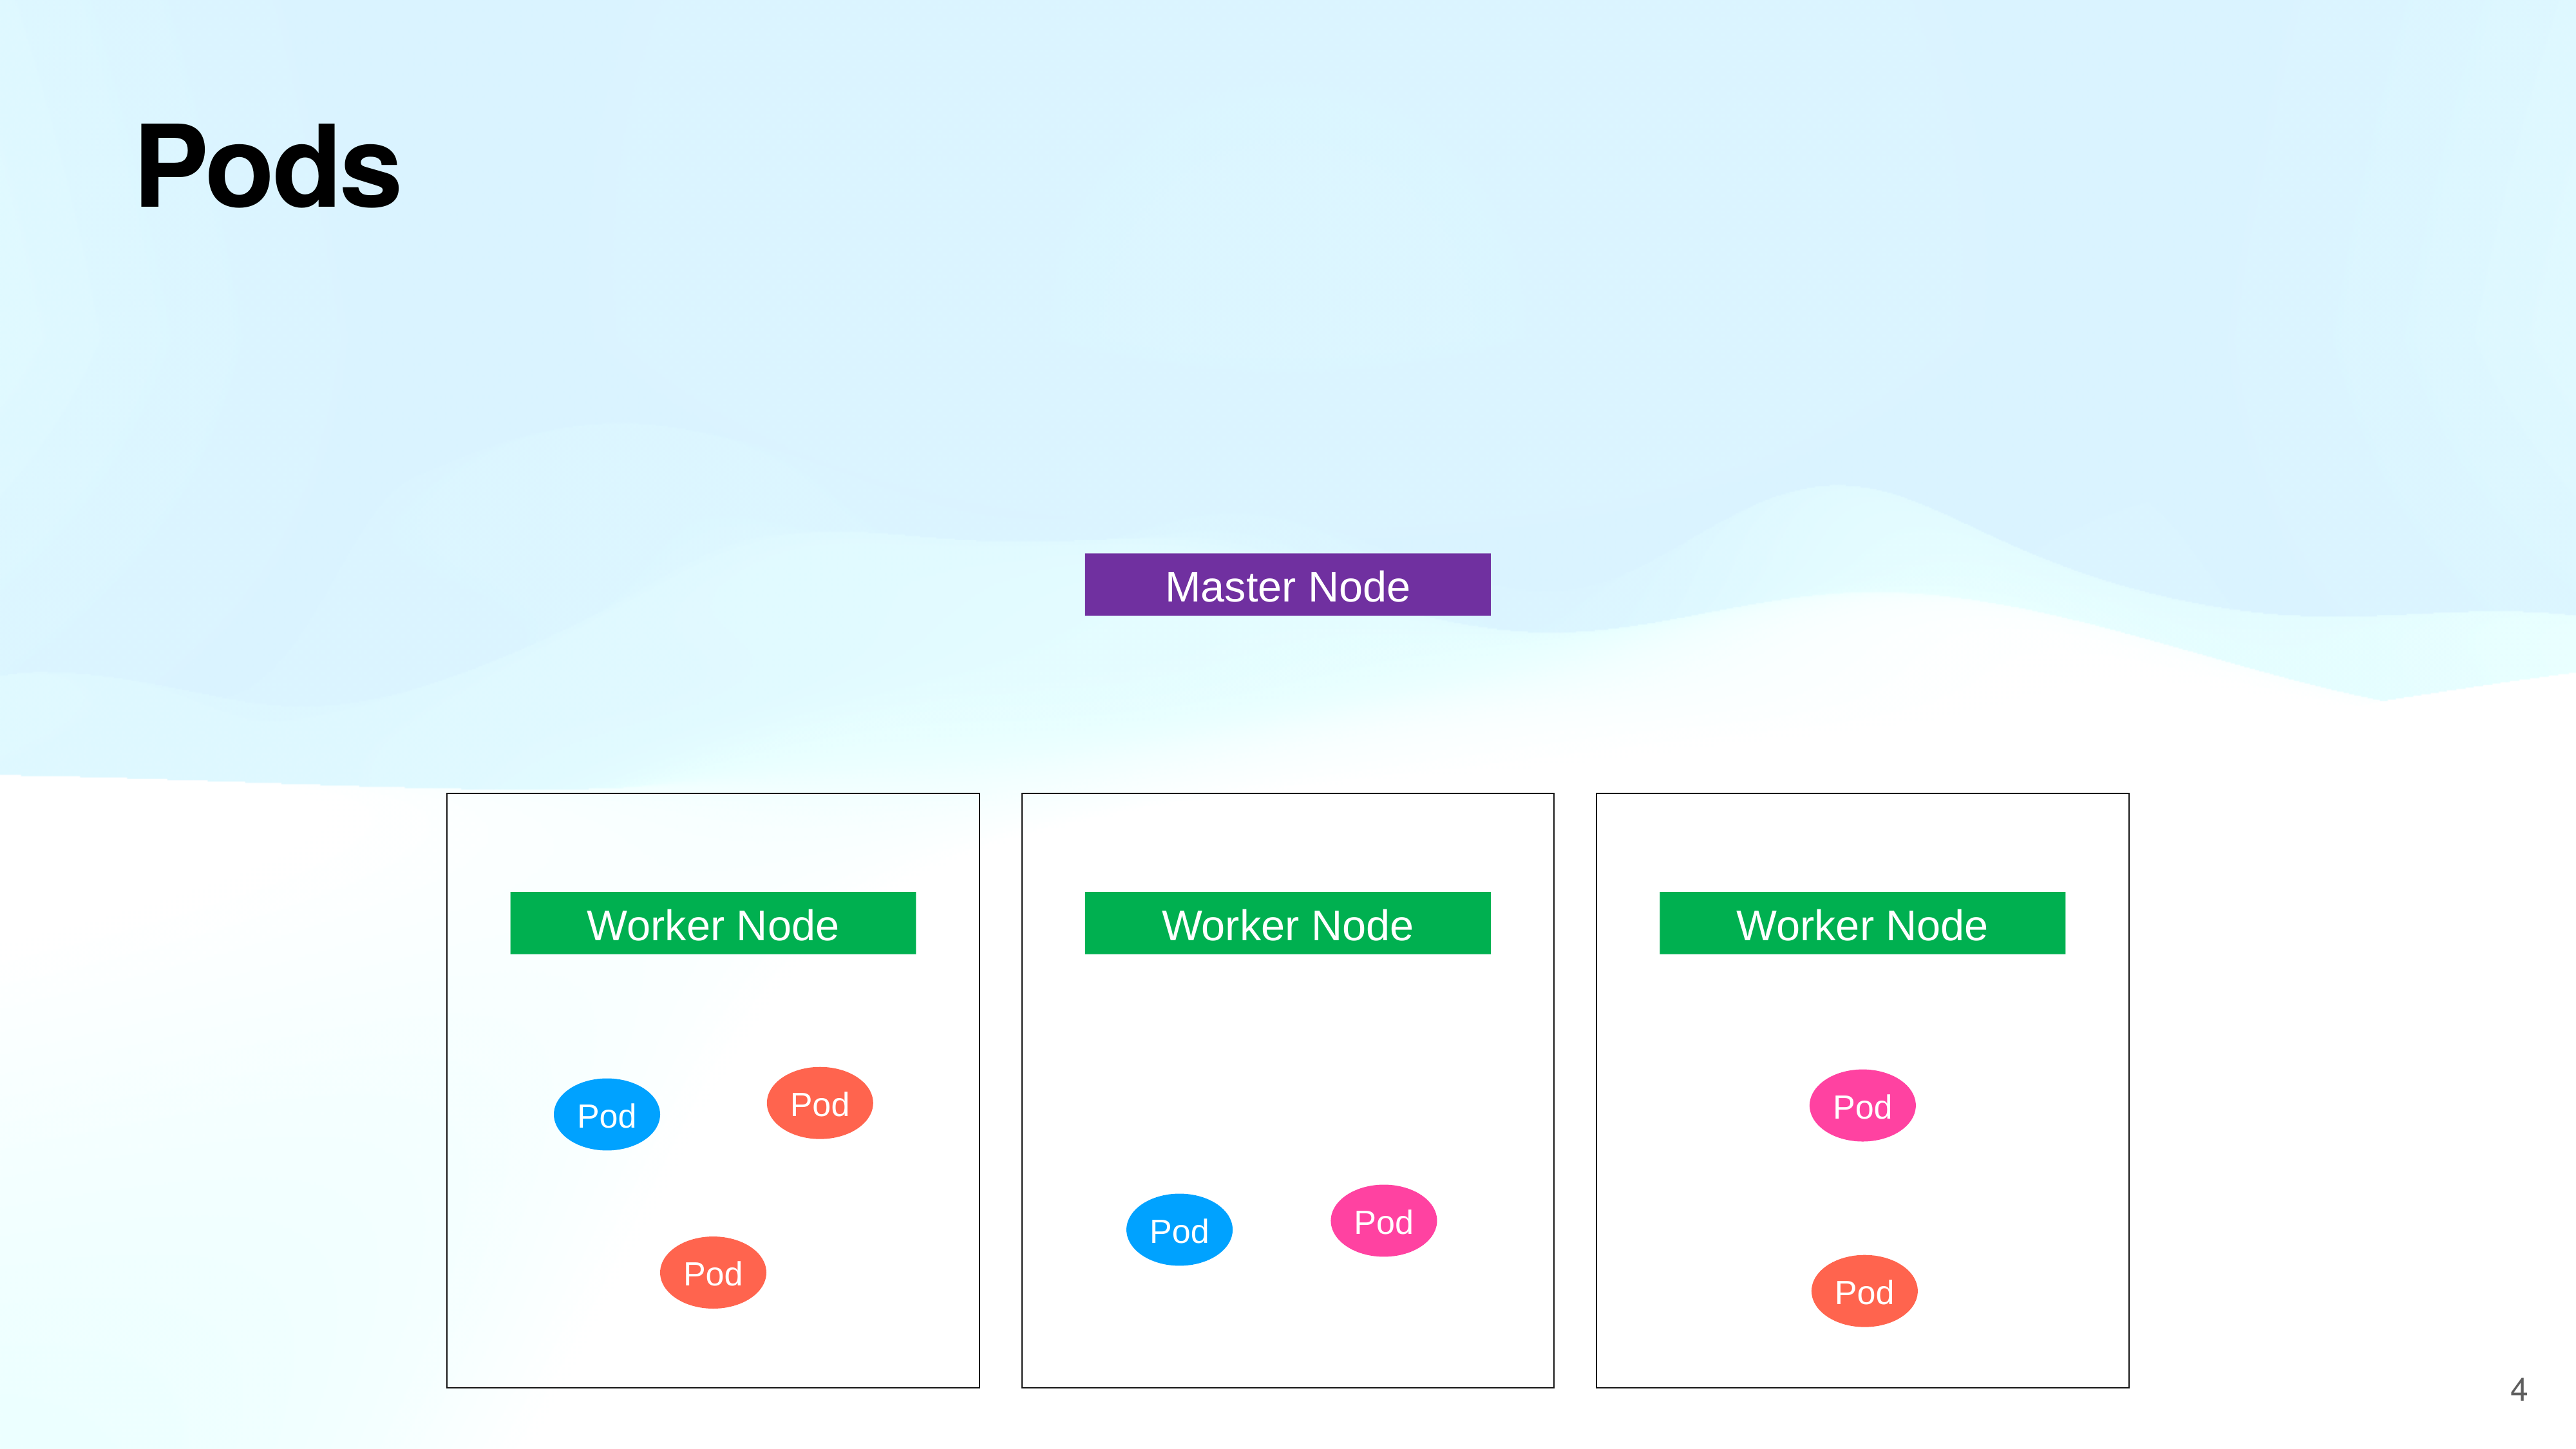

# Pods
Master Node

Worker Node
Worker Node
Worker Node
Pod
Pod
Pod
Pod
Pod
Pod
Pod
4